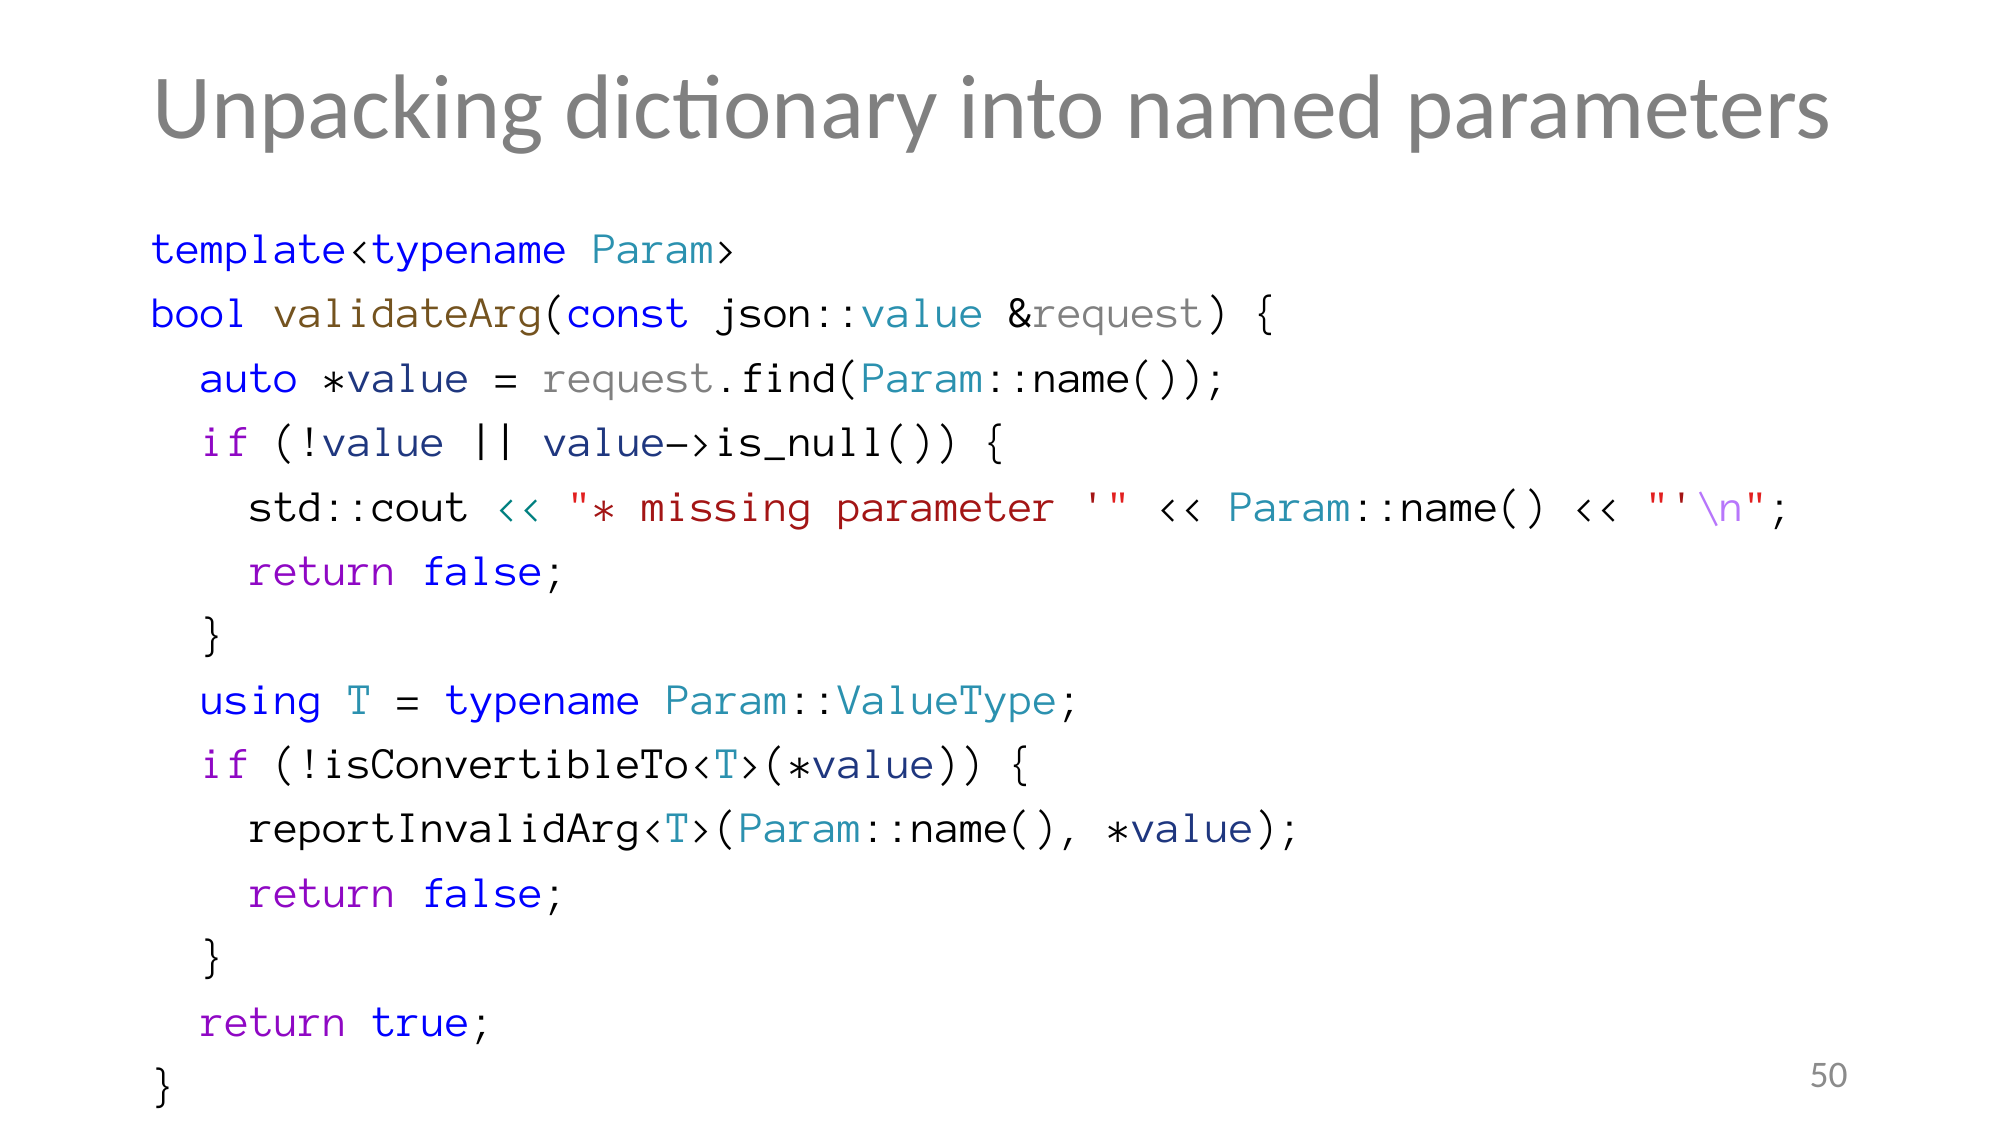

# Unpacking dictionary into named parameters
template<typename Param>
bool validateArg(const json::value &request) {
  auto *value = request.find(Param::name());
  if (!value || value->is_null()) {
    std::cout << "* missing parameter '" << Param::name() << "'\n";
    return false;
  }
  using T = typename Param::ValueType;
  if (!isConvertibleTo<T>(*value)) {
    reportInvalidArg<T>(Param::name(), *value);
    return false;
  }
  return true;
}
50